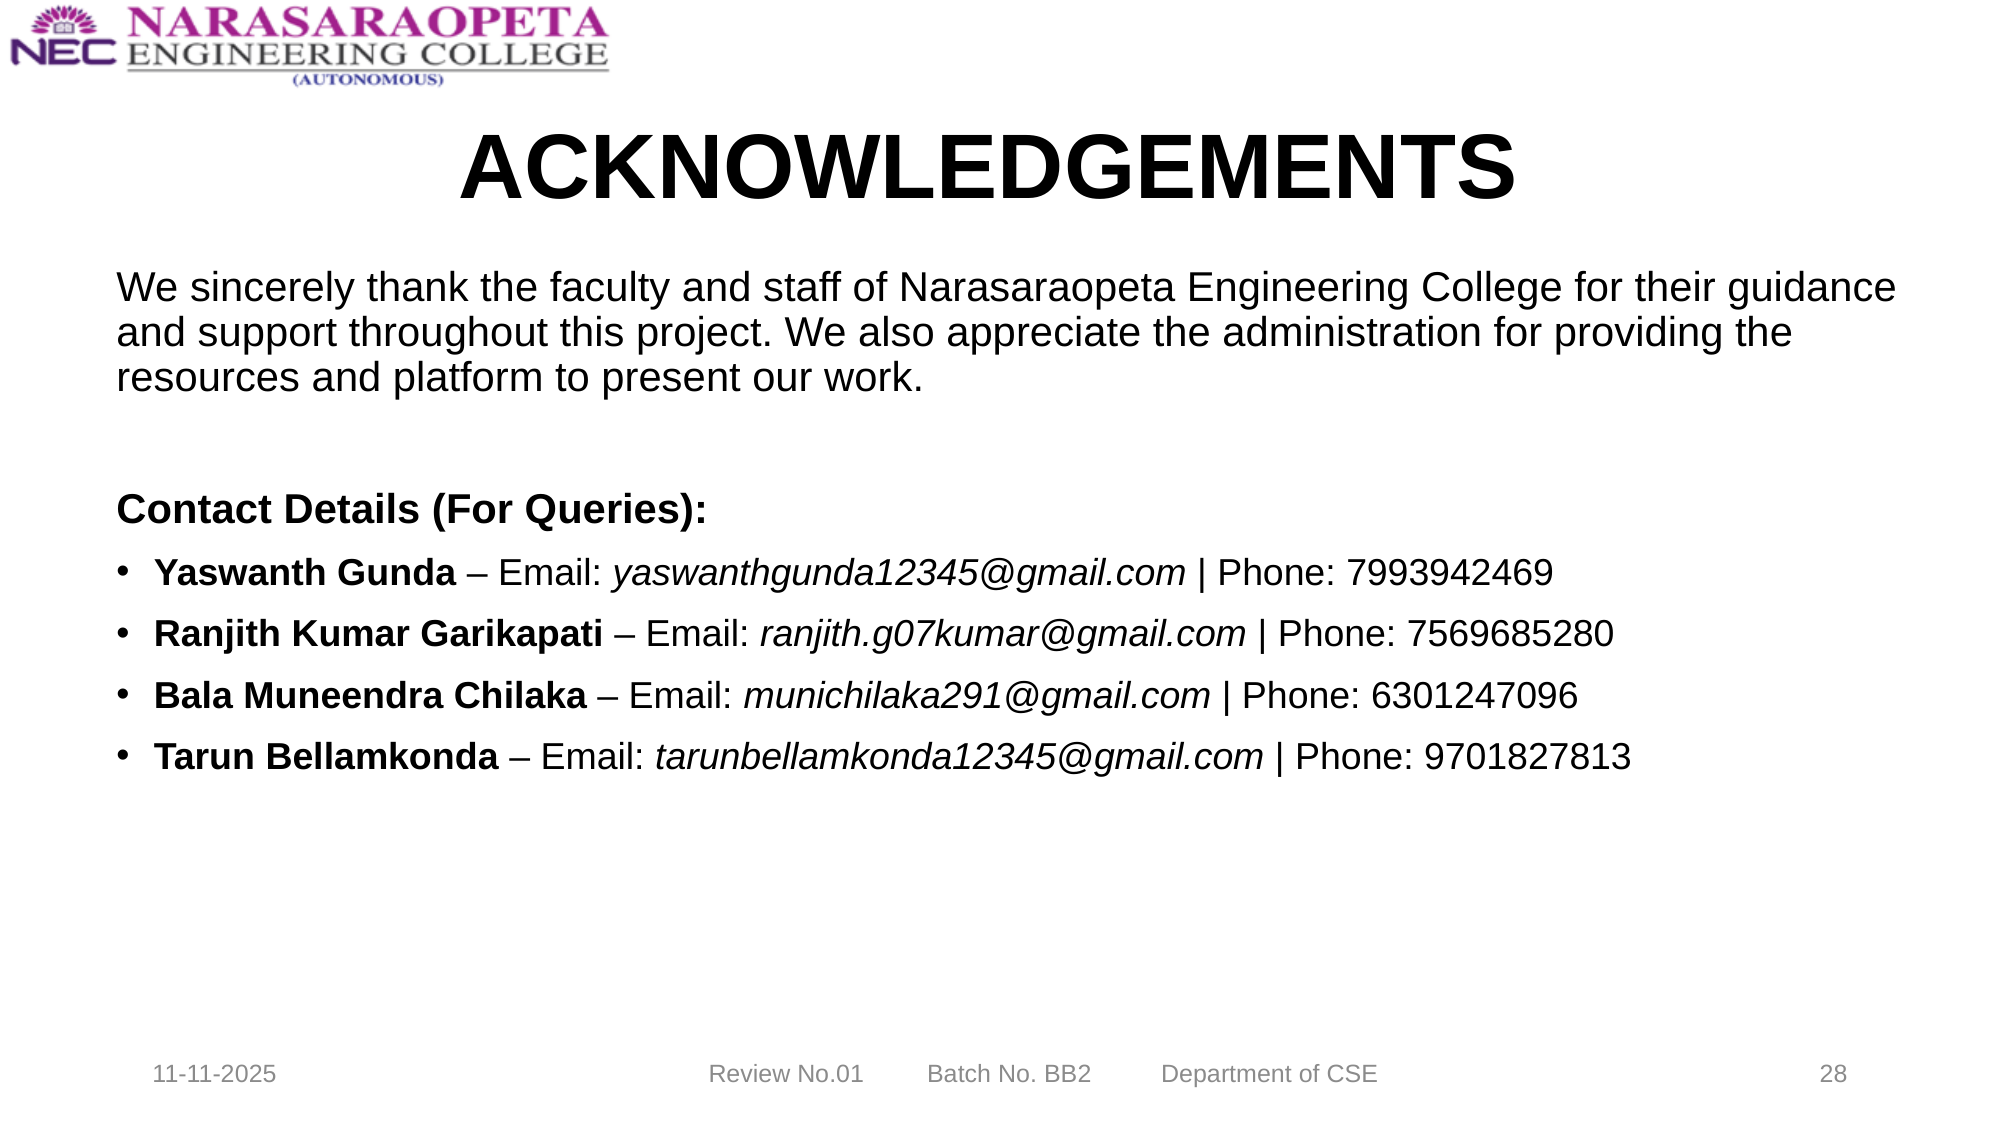

# ACKNOWLEDGEMENTS
We sincerely thank the faculty and staff of Narasaraopeta Engineering College for their guidance and support throughout this project. We also appreciate the administration for providing the resources and platform to present our work.

Contact Details (For Queries):
Yaswanth Gunda – Email: yaswanthgunda12345@gmail.com | Phone: 7993942469
Ranjith Kumar Garikapati – Email: ranjith.g07kumar@gmail.com | Phone: 7569685280
Bala Muneendra Chilaka – Email: munichilaka291@gmail.com | Phone: 6301247096
Tarun Bellamkonda – Email: tarunbellamkonda12345@gmail.com | Phone: 9701827813
11-11-2025
Review No.01         Batch No. BB2          Department of CSE
28